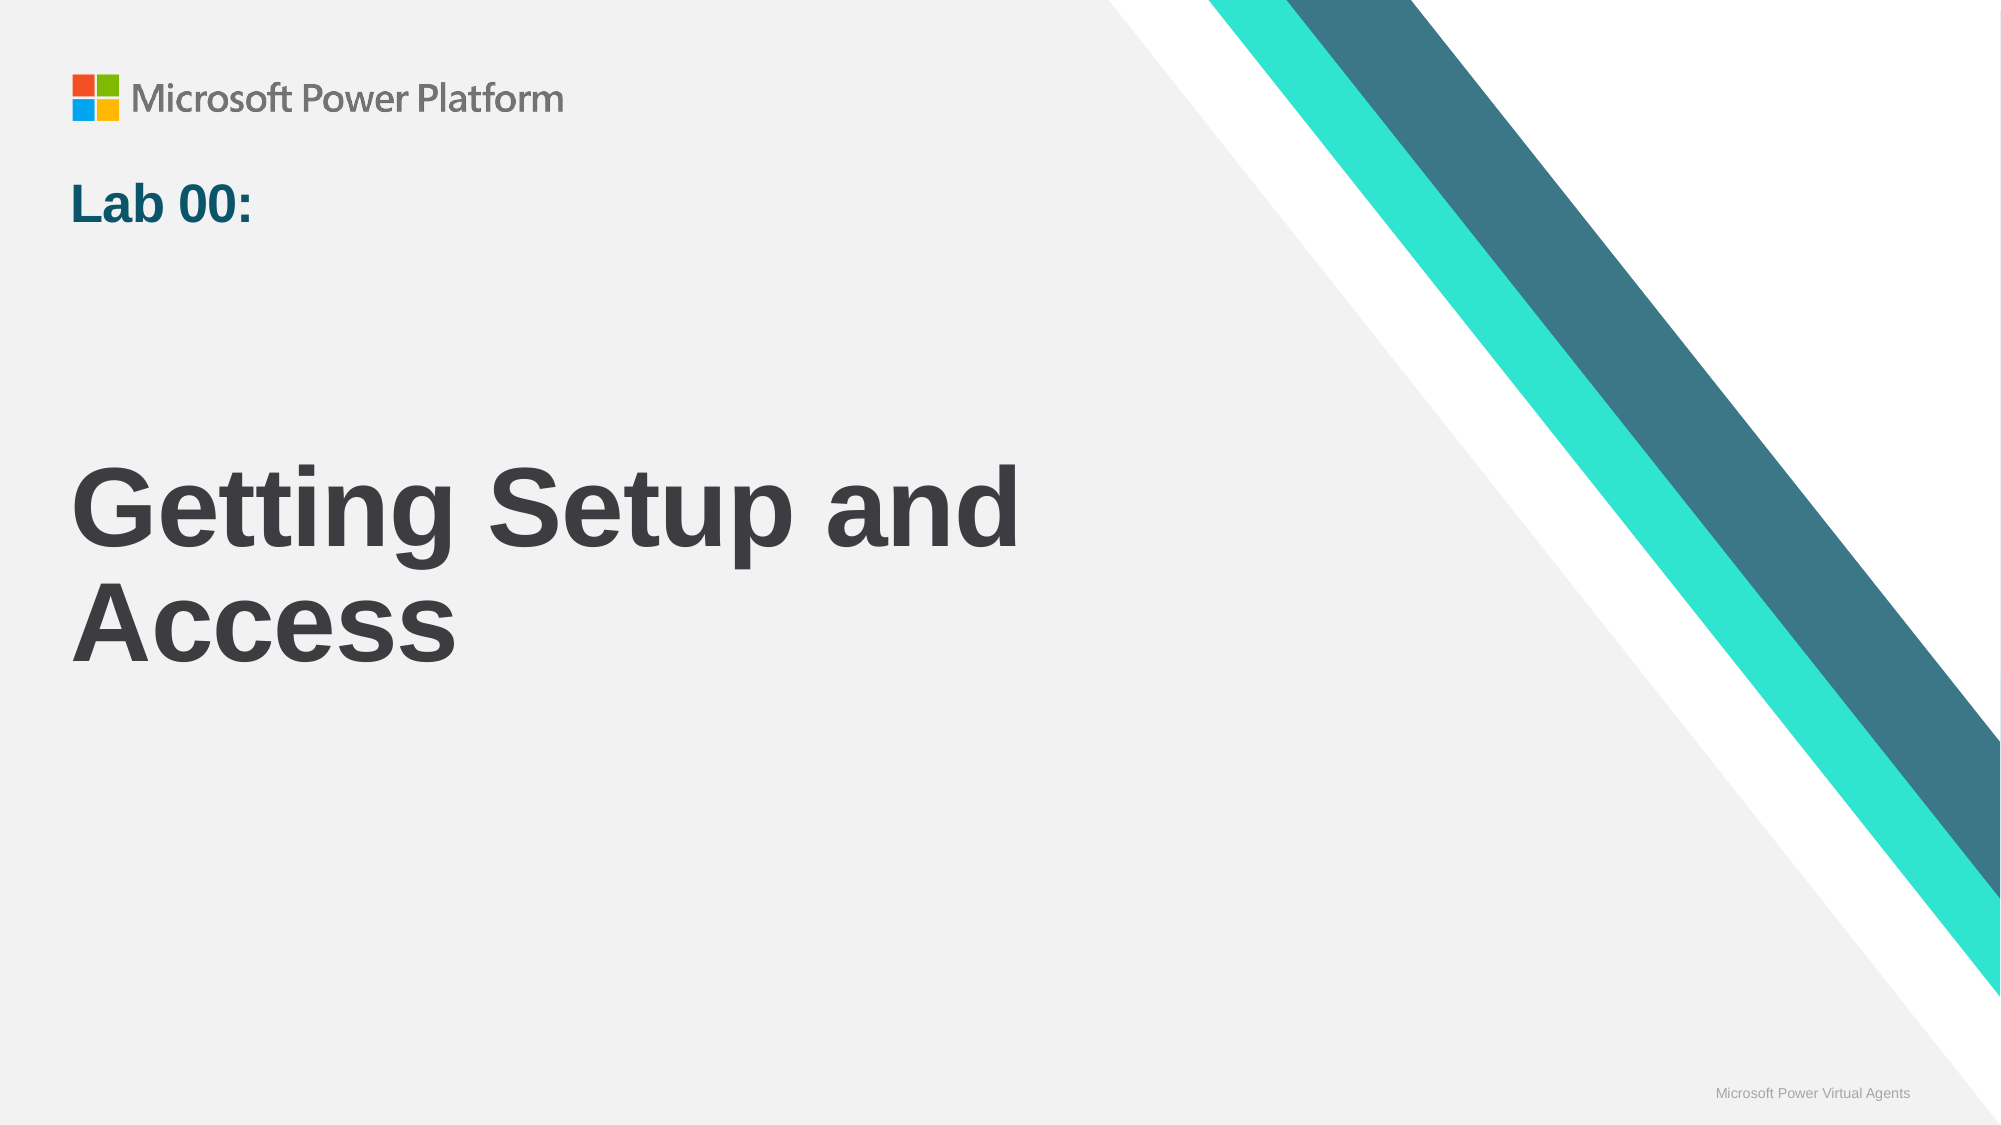

# Lab 00:
Getting Setup and Access